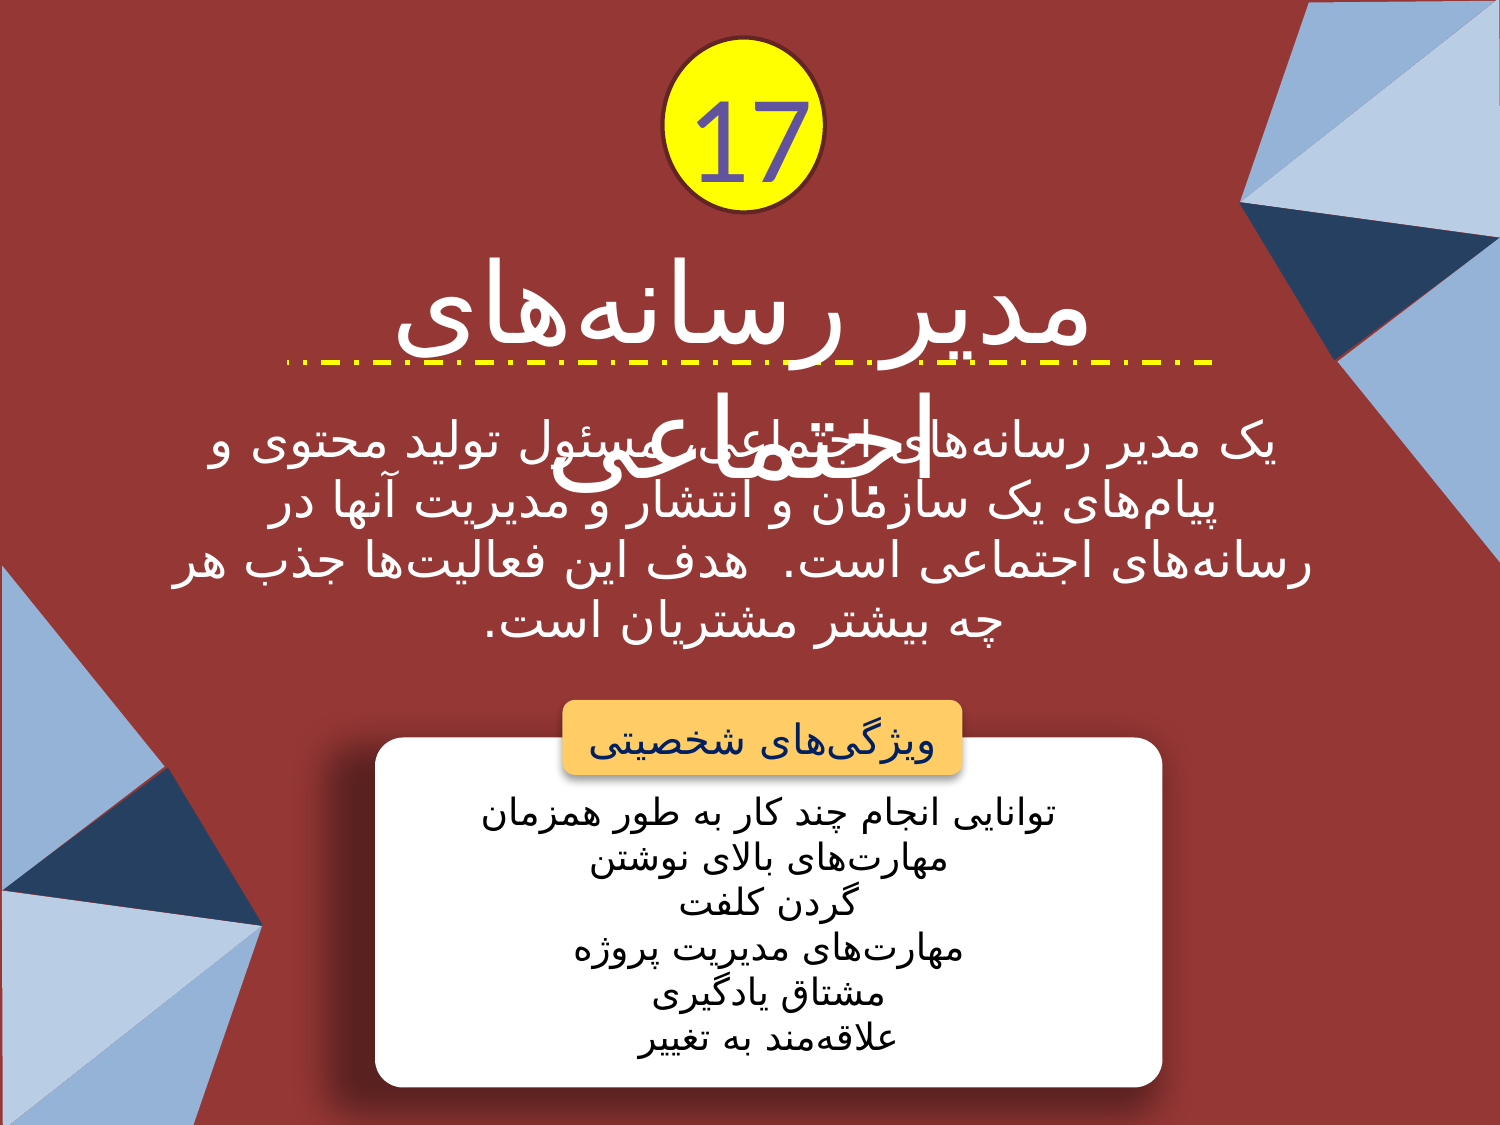

17
مدیر رسانه‌های اجتماعی
یک مدیر رسانه‌های اجتماعی، مسئول تولید محتوی و پیام‌های یک سازمان و انتشار و مدیریت آنها در رسانه‌های اجتماعی است.  هدف این فعالیت‌ها جذب هر چه بیشتر مشتریان است.

ویژگی‌های شخصیتی

توانایی انجام چند کار به طور همزمان
مهارت‌های بالای نوشتن
گردن کلفت
مهارت‌های مدیریت پروژه
مشتاق یادگیری
علاقه‌مند به تغییر